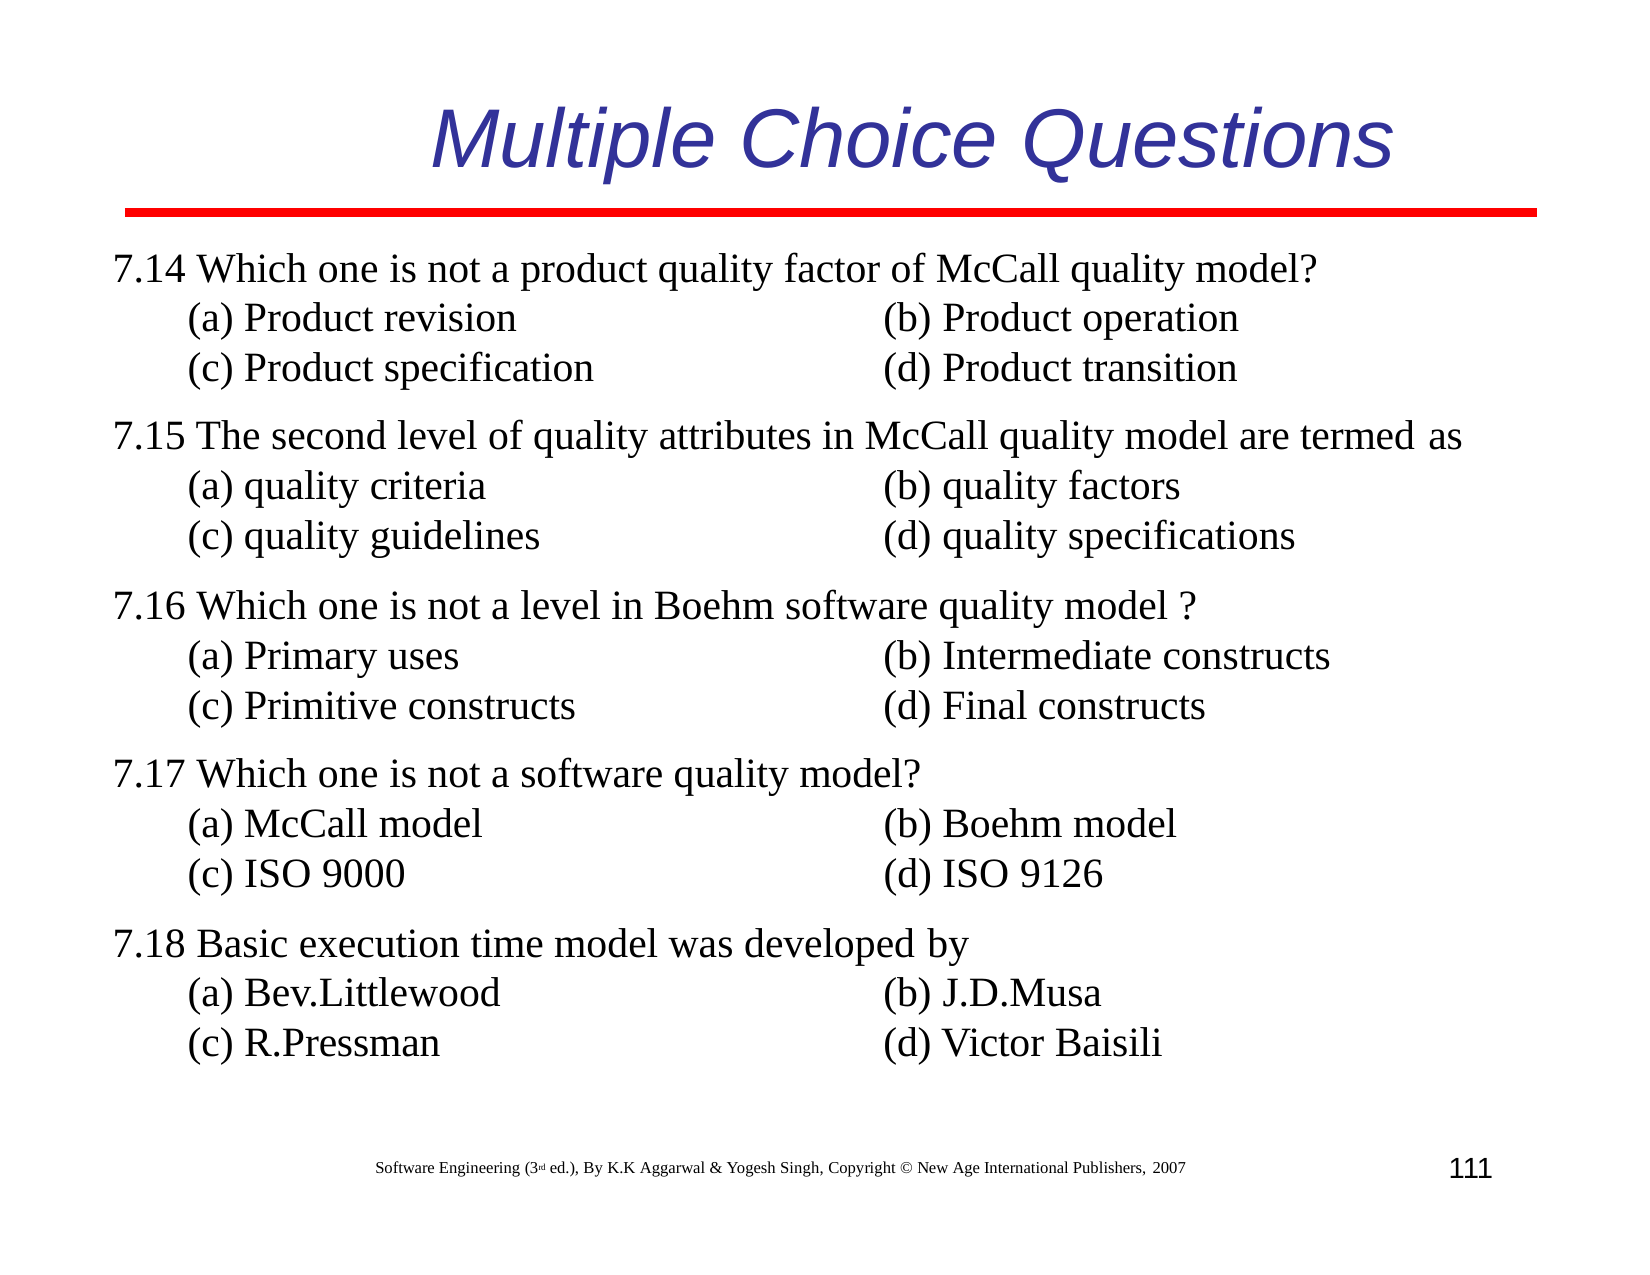

# Multiple Choice Questions

7.14 Which one is not a product quality factor of McCall quality model?
(a) Product revision
(c) Product specification
(b) Product operation
(d) Product transition
7.15 The second level of quality attributes in McCall quality model are termed as
(a) quality criteria
(c) quality guidelines
(b) quality factors
(d) quality specifications
7.16 Which one is not a level in Boehm software quality model ?
(a) Primary uses
(c) Primitive constructs
(b) Intermediate constructs
(d) Final constructs
7.17 Which one is not a software quality model?
(a) McCall model
(c) ISO 9000
(b) Boehm model
(d) ISO 9126
7.18 Basic execution time model was developed by
(a) Bev.Littlewood
(c) R.Pressman
(b) J.D.Musa
(d) Victor Baisili
111
Software Engineering (3rd  ed.), By K.K Aggarwal & Yogesh Singh, Copyright © New Age International Publishers, 2007